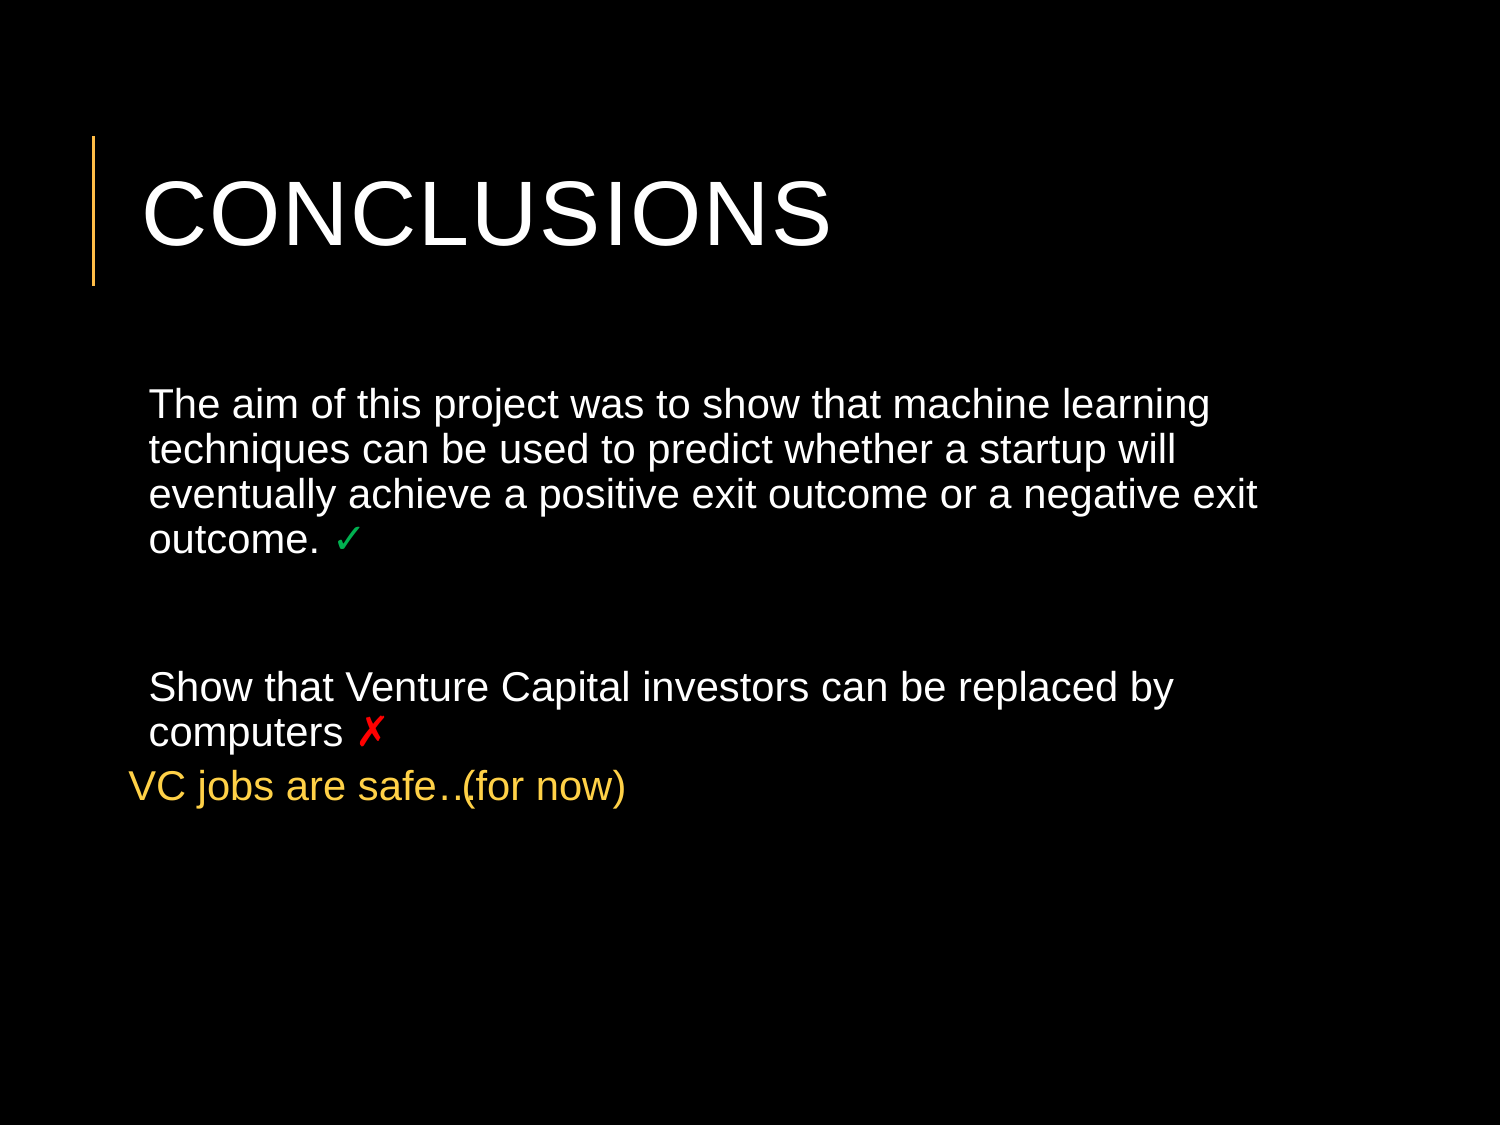

# Conclusions
The aim of this project was to show that machine learning techniques can be used to predict whether a startup will eventually achieve a positive exit outcome or a negative exit outcome. ✓

Show that Venture Capital investors can be replaced by computers ✗
VC jobs are safe…
(for now)